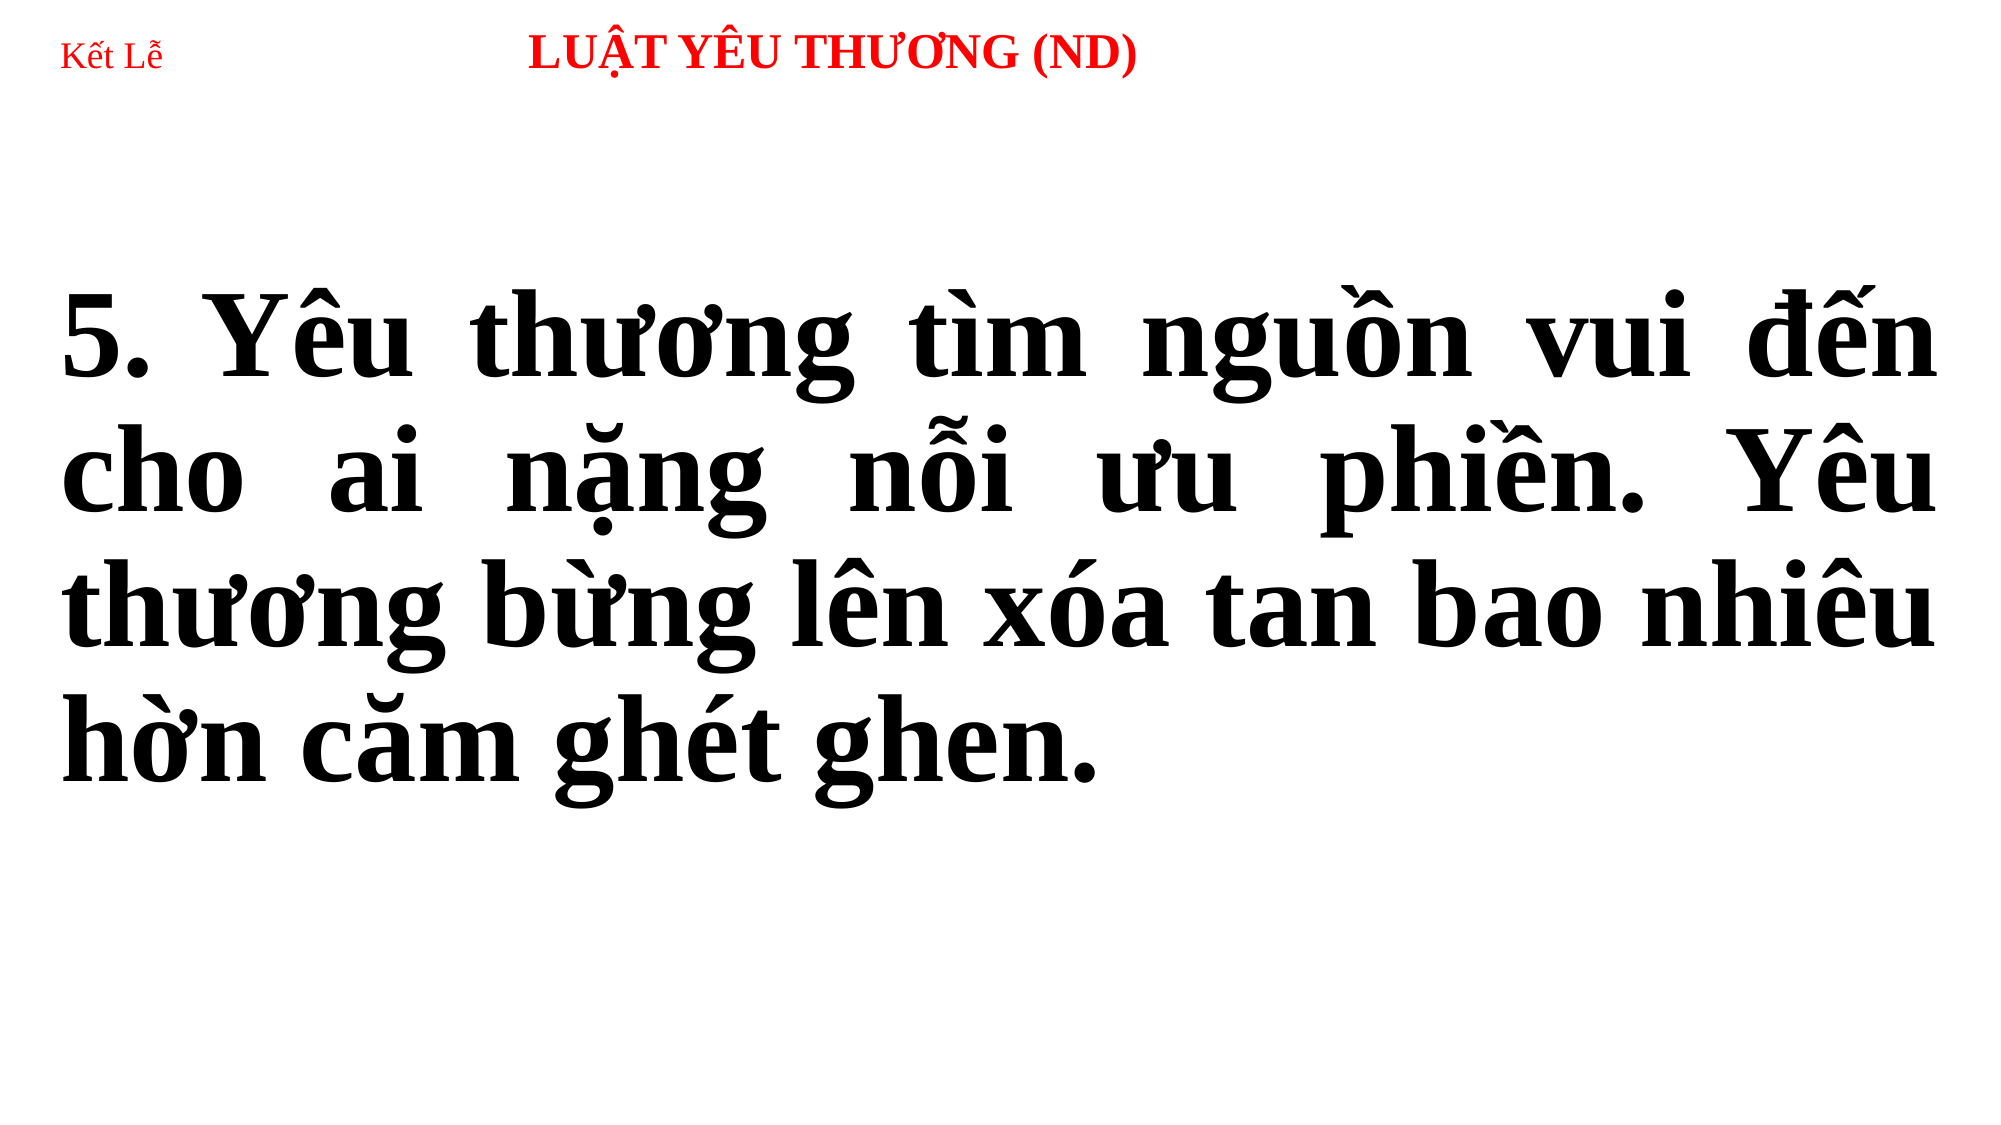

# Kết Lễ                            	  LUẬT YÊU THƯƠNG (ND)
5. Yêu thương tìm nguồn vui đến cho ai nặng nỗi ưu phiền. Yêu thương bừng lên xóa tan bao nhiêu hờn căm ghét ghen.